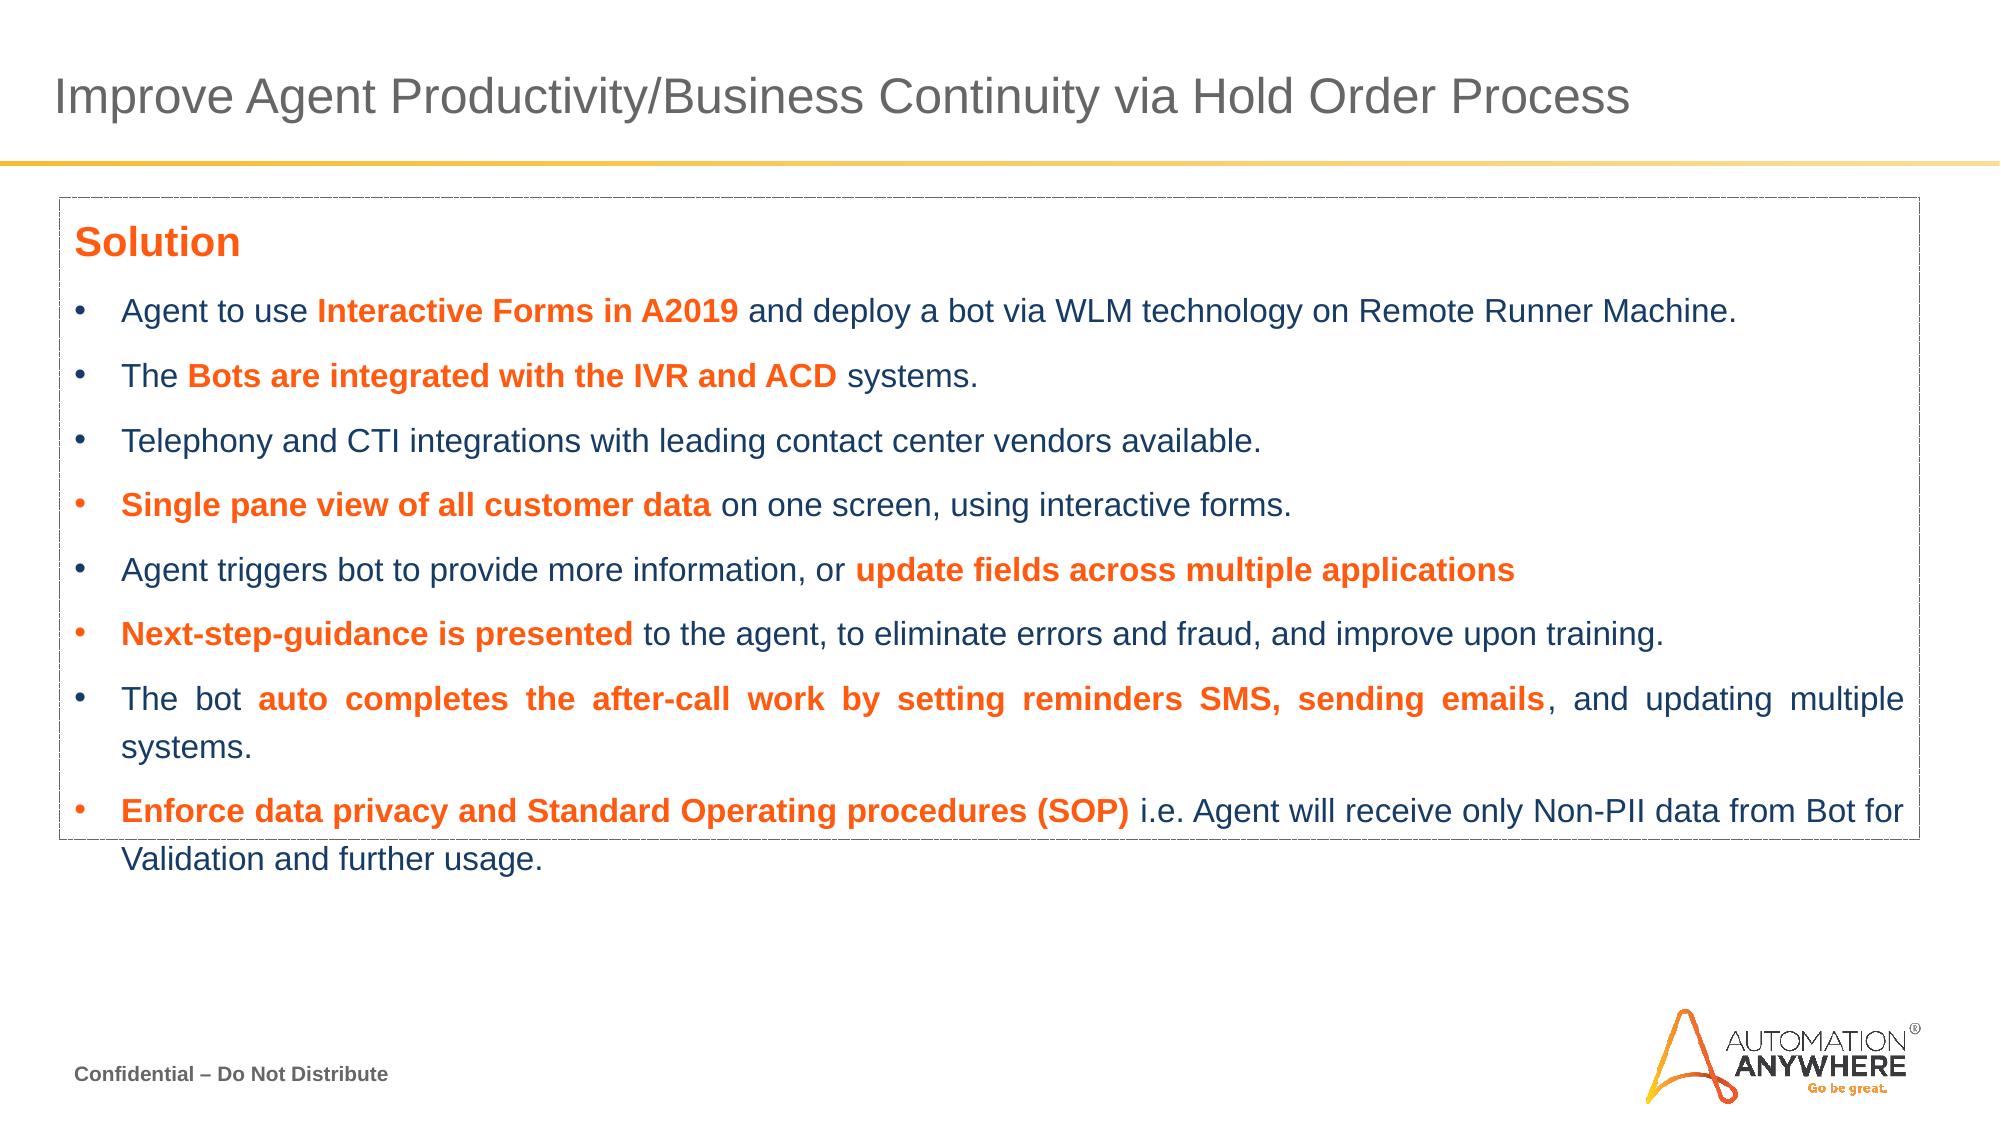

# Improve Agent Productivity/Business Continuity via Hold Order Process
Solution
Agent to use Interactive Forms in A2019 and deploy a bot via WLM technology on Remote Runner Machine.
The Bots are integrated with the IVR and ACD systems.
Telephony and CTI integrations with leading contact center vendors available.
Single pane view of all customer data on one screen, using interactive forms.
Agent triggers bot to provide more information, or update fields across multiple applications
Next-step-guidance is presented to the agent, to eliminate errors and fraud, and improve upon training.
The bot auto completes the after-call work by setting reminders SMS, sending emails, and updating multiple systems.
Enforce data privacy and Standard Operating procedures (SOP) i.e. Agent will receive only Non-PII data from Bot for Validation and further usage.
Confidential – Do Not Distribute